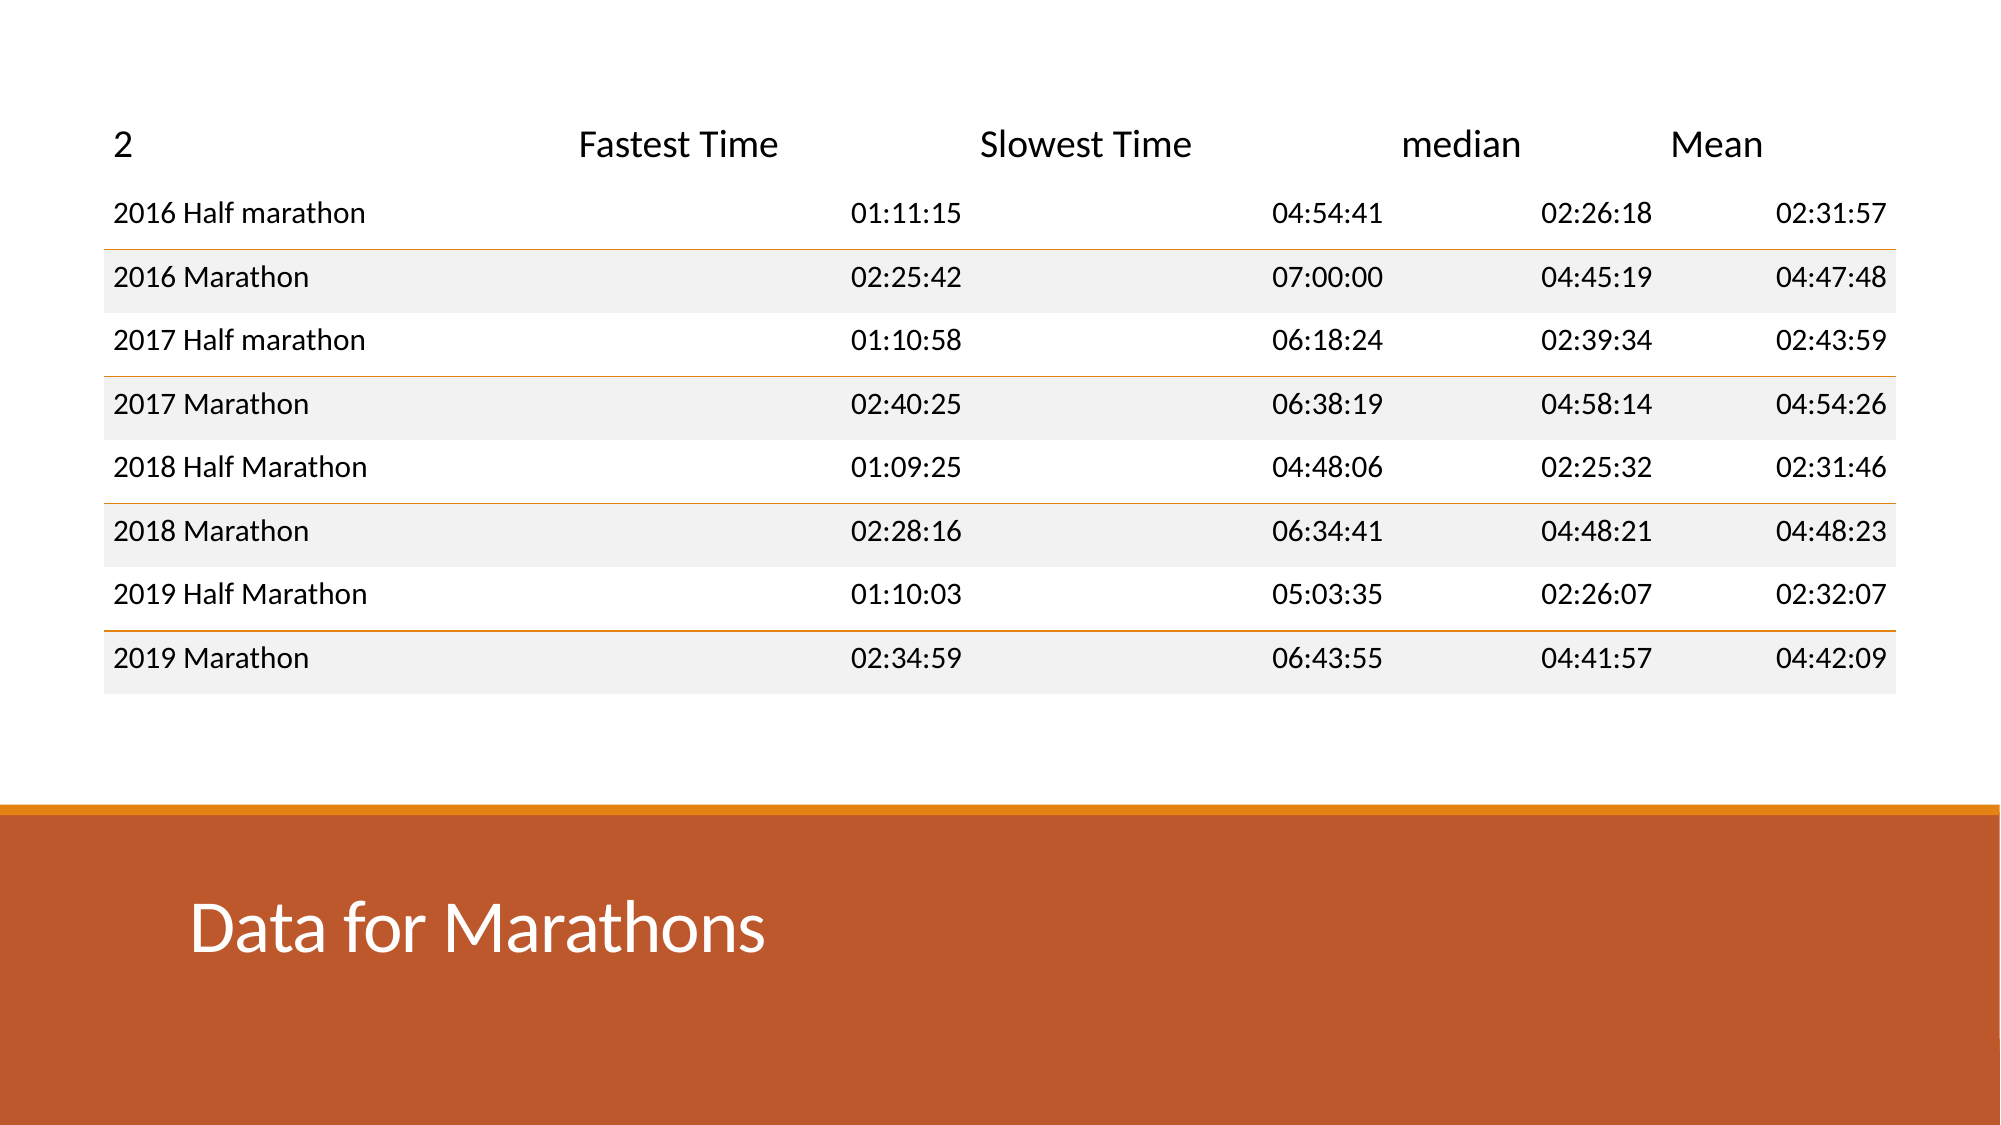

| 2 | Fastest Time | Slowest Time | median | Mean |
| --- | --- | --- | --- | --- |
| 2016 Half marathon | 01:11:15 | 04:54:41 | 02:26:18 | 02:31:57 |
| 2016 Marathon | 02:25:42 | 07:00:00 | 04:45:19 | 04:47:48 |
| 2017 Half marathon | 01:10:58 | 06:18:24 | 02:39:34 | 02:43:59 |
| 2017 Marathon | 02:40:25 | 06:38:19 | 04:58:14 | 04:54:26 |
| 2018 Half Marathon | 01:09:25 | 04:48:06 | 02:25:32 | 02:31:46 |
| 2018 Marathon | 02:28:16 | 06:34:41 | 04:48:21 | 04:48:23 |
| 2019 Half Marathon | 01:10:03 | 05:03:35 | 02:26:07 | 02:32:07 |
| 2019 Marathon | 02:34:59 | 06:43:55 | 04:41:57 | 04:42:09 |

# Data for Marathons